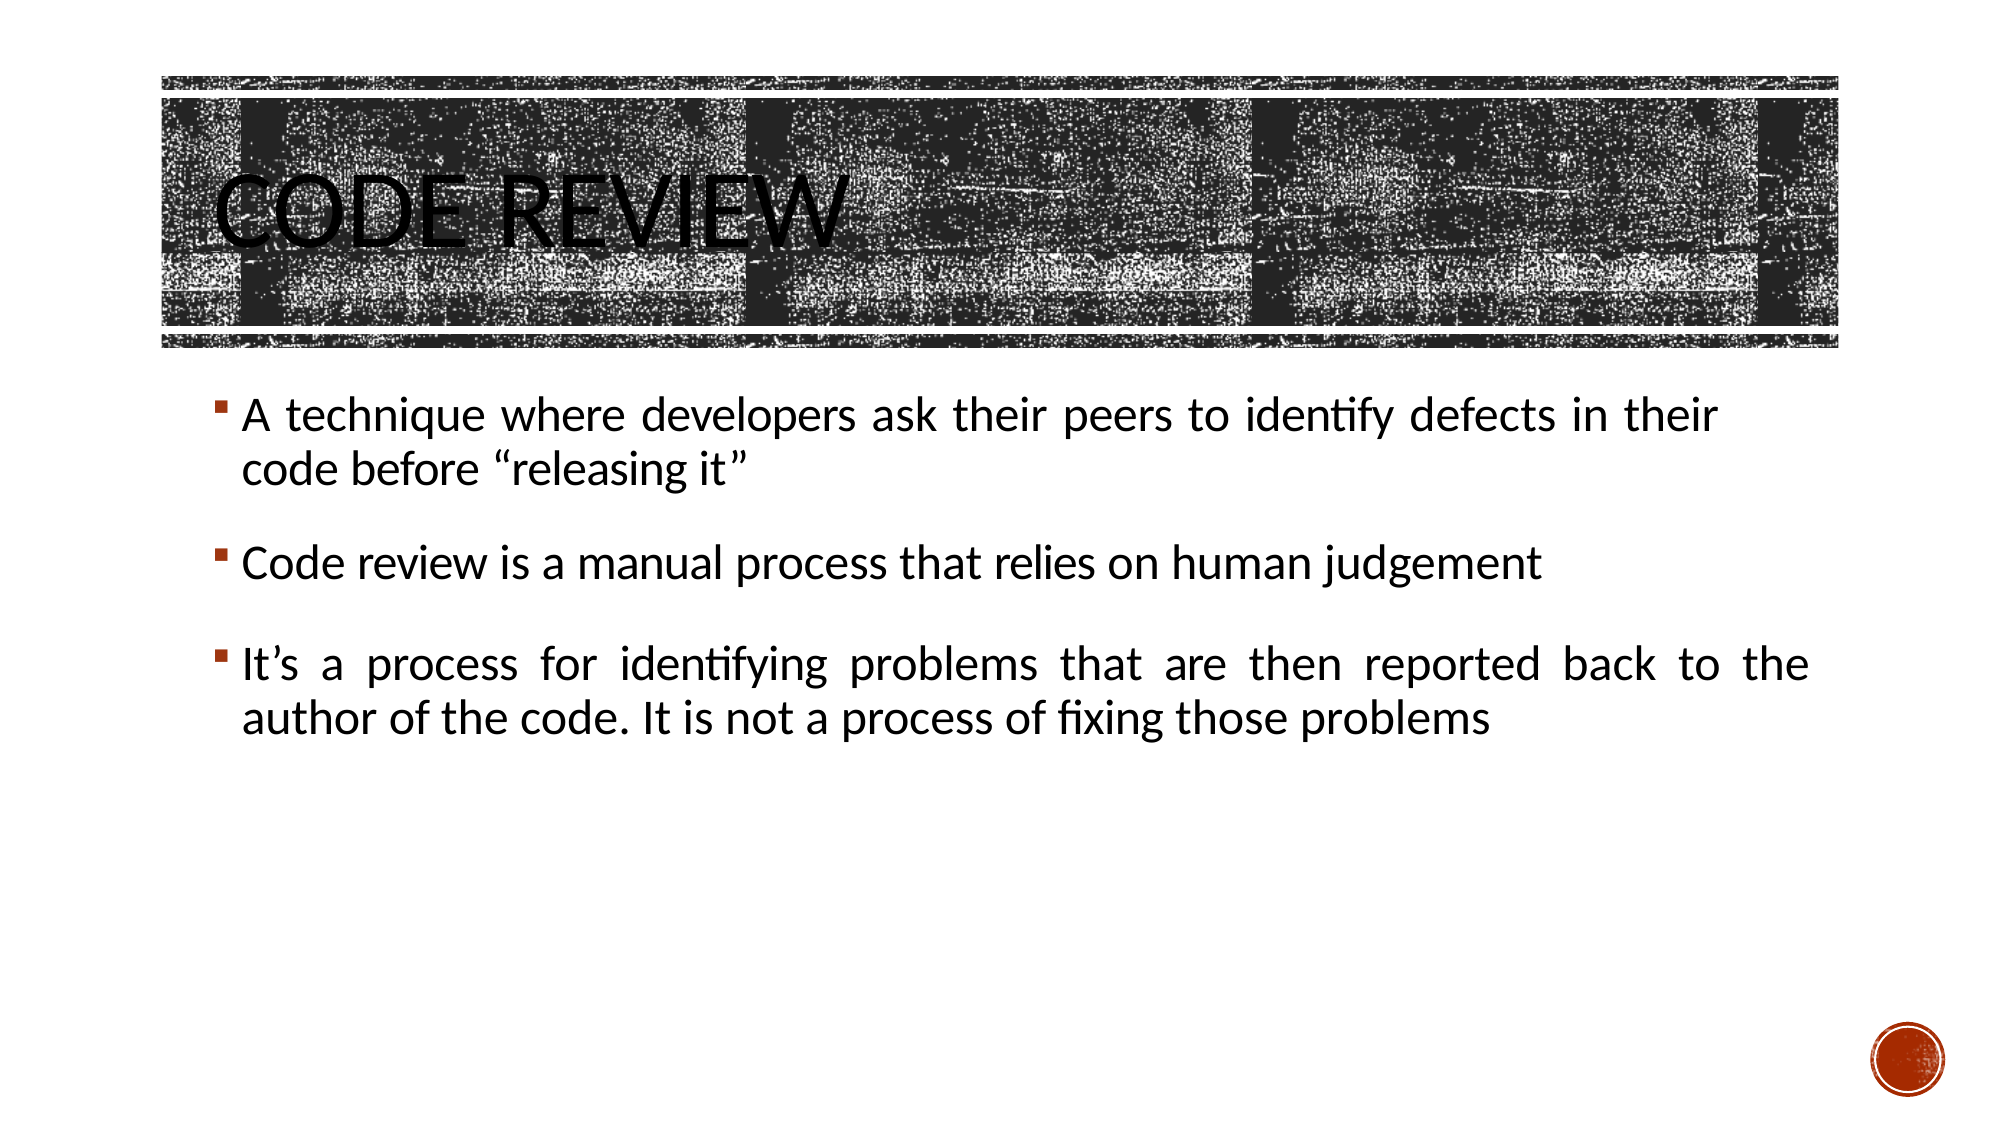

# Code Review

A technique where developers ask their peers to identify defects in their code before “releasing it”
Code review is a manual process that relies on human judgement
It’s a process for identifying problems that are then reported back to the author of the code. It is not a process of fixing those problems

21